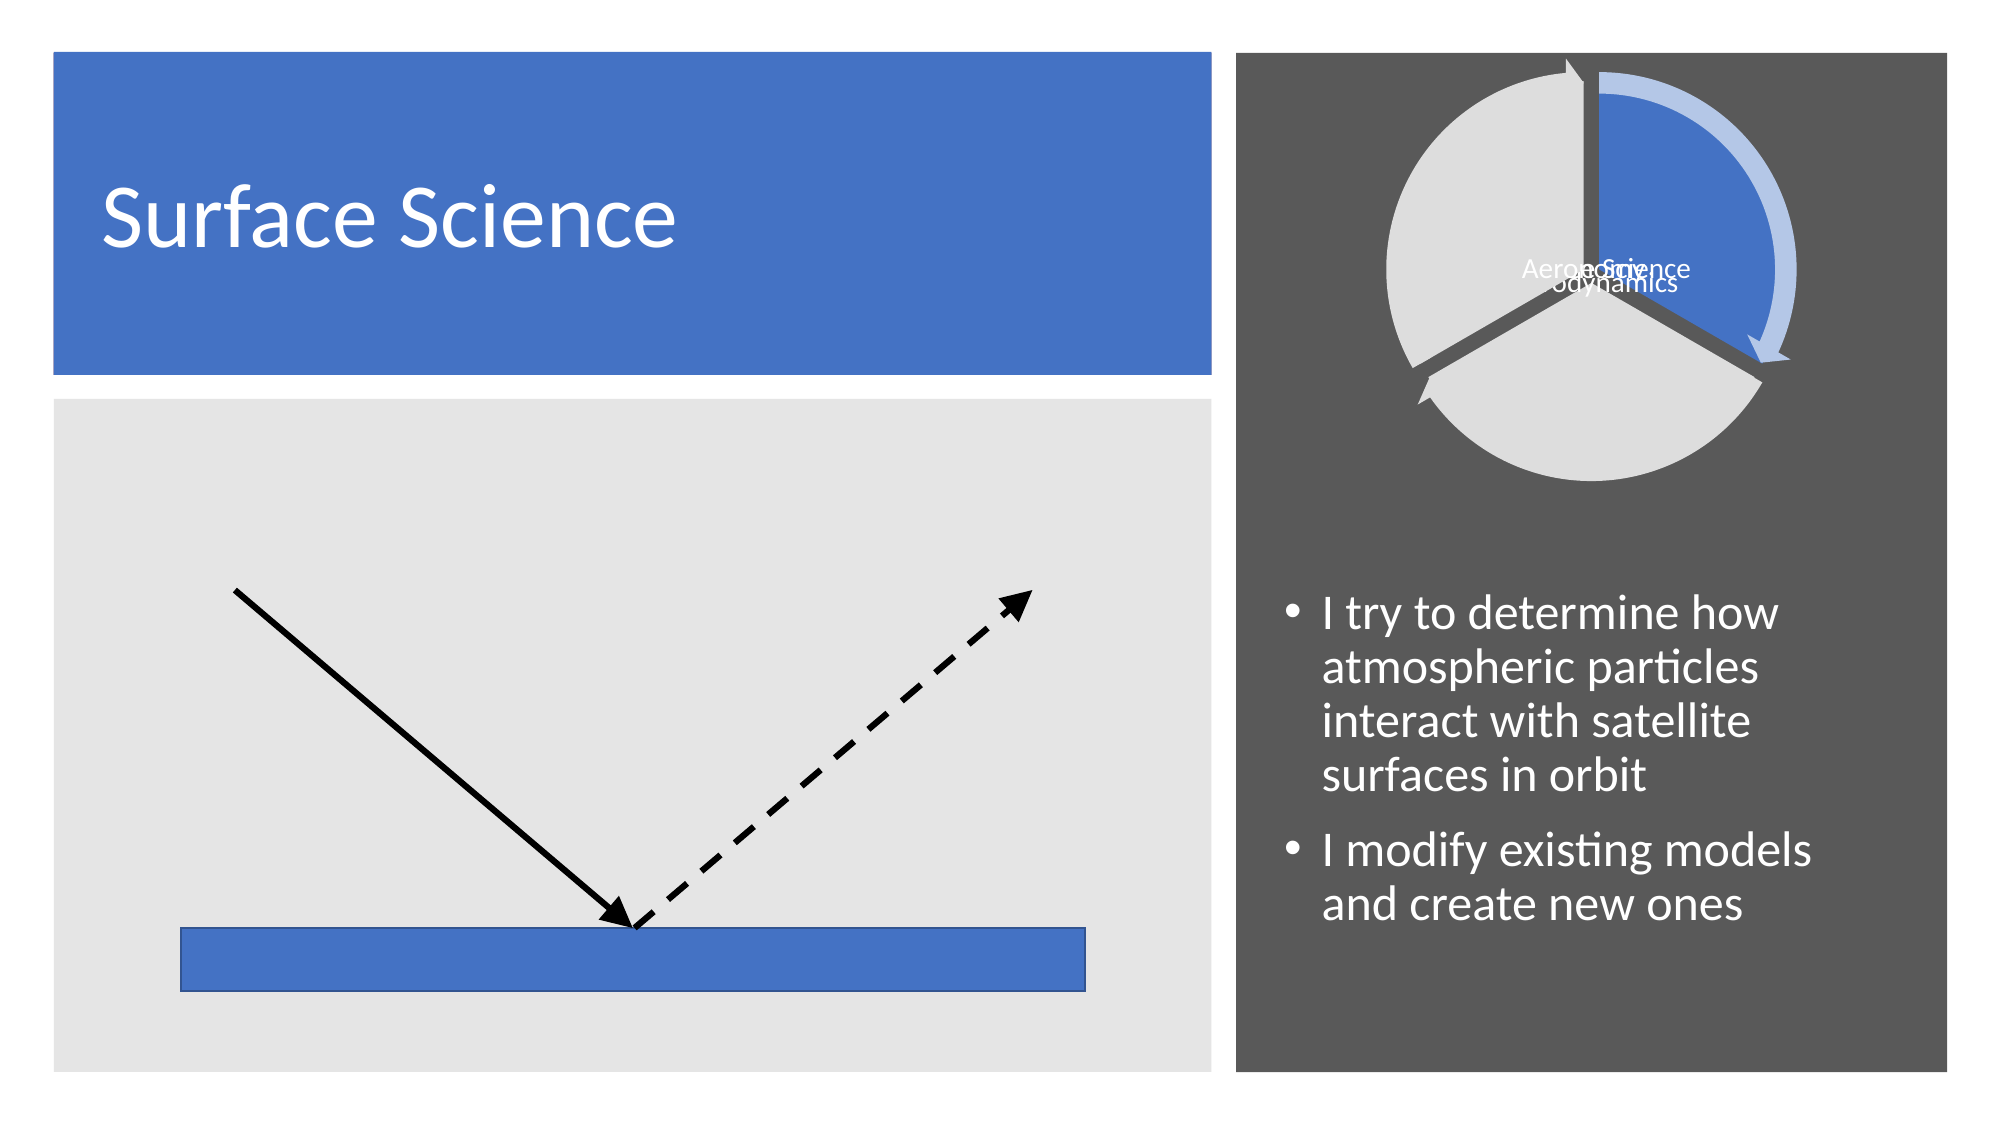

Surface Science
Astrodynamics
Aeronomy

# Surface Science

I try to determine how atmospheric particles interact with satellite surfaces in orbit
I modify existing models and create new ones